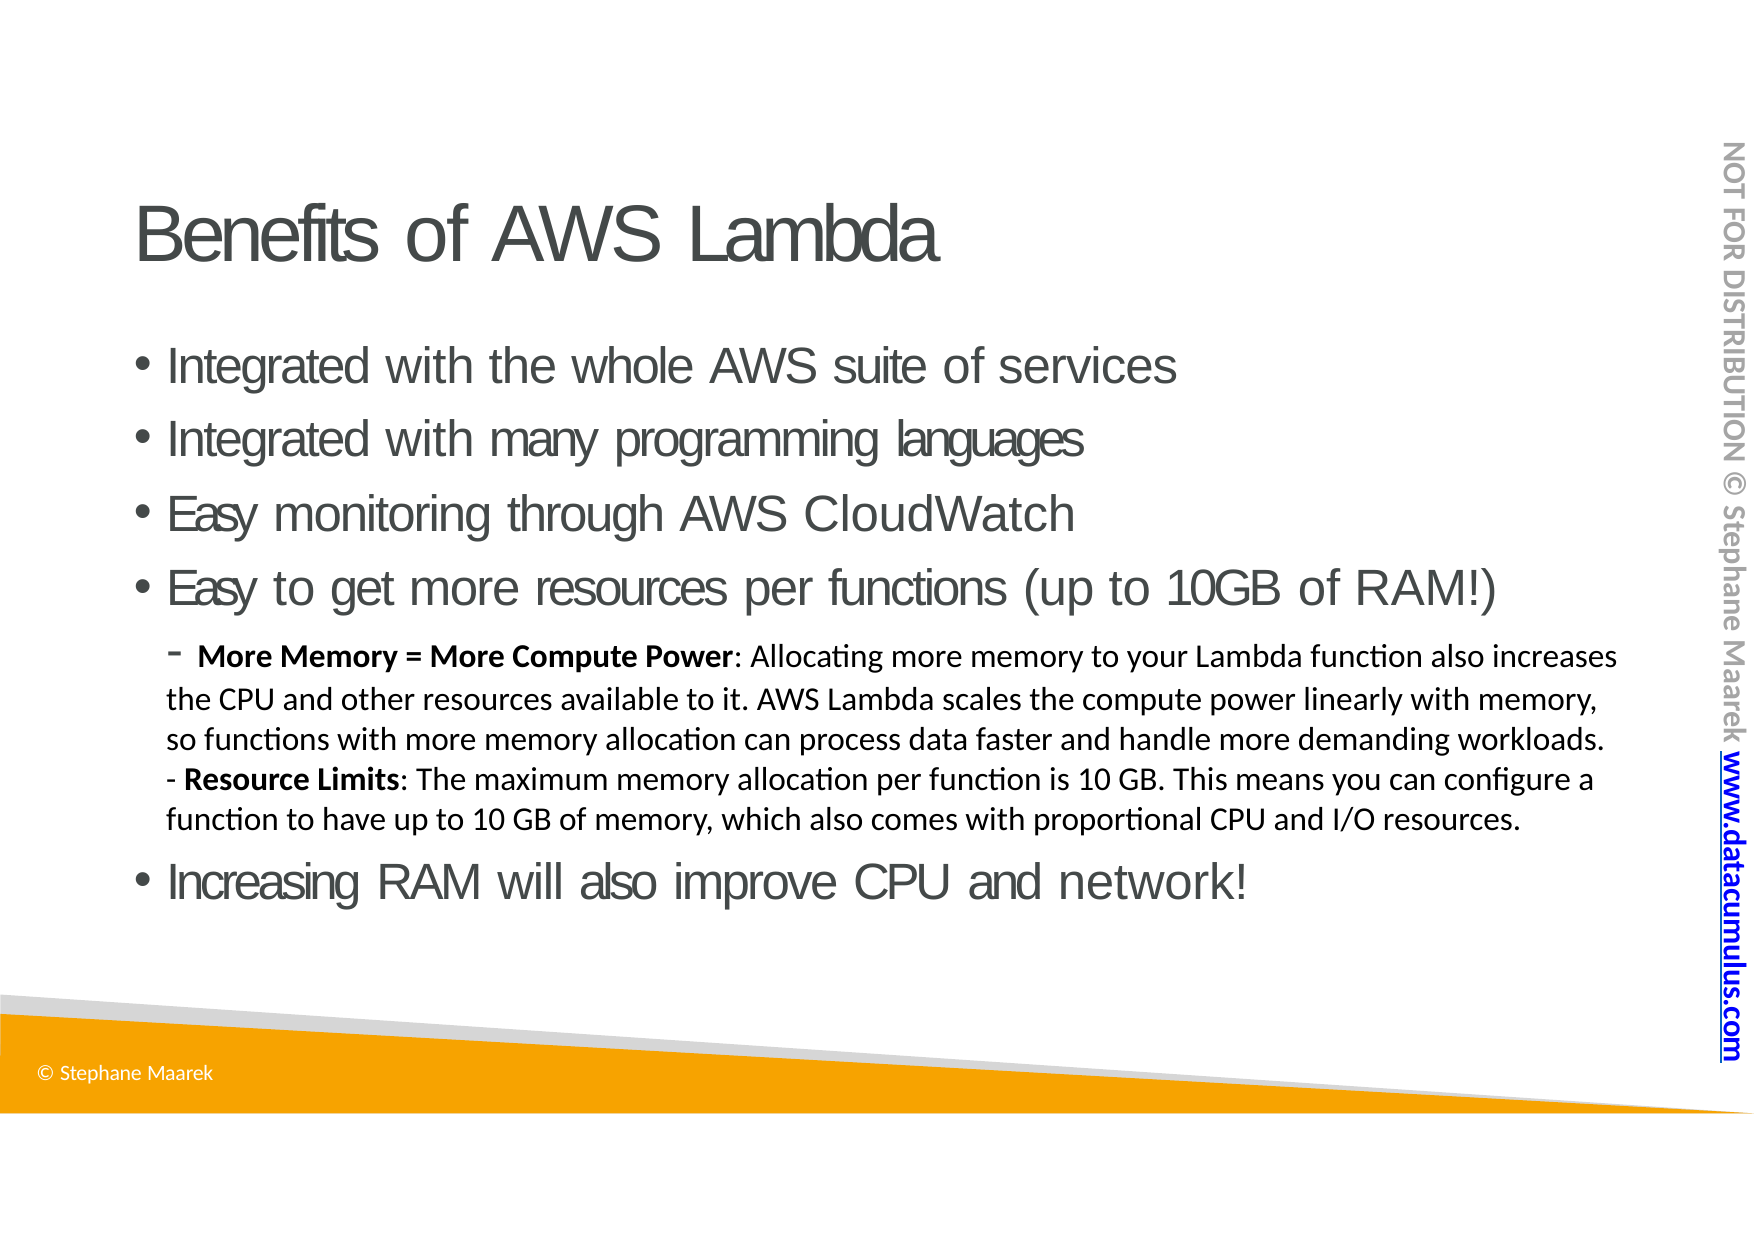

NOT FOR DISTRIBUTION © Stephane Maarek www.datacumulus.com
# Benefits of AWS Lambda
Integrated with the whole AWS suite of services
Integrated with many programming languages
Easy monitoring through AWS CloudWatch
Easy to get more resources per functions (up to 10GB of RAM!)
- More Memory = More Compute Power: Allocating more memory to your Lambda function also increases the CPU and other resources available to it. AWS Lambda scales the compute power linearly with memory, so functions with more memory allocation can process data faster and handle more demanding workloads.
- Resource Limits: The maximum memory allocation per function is 10 GB. This means you can configure a function to have up to 10 GB of memory, which also comes with proportional CPU and I/O resources.
Increasing RAM will also improve CPU and network!
© Stephane Maarek